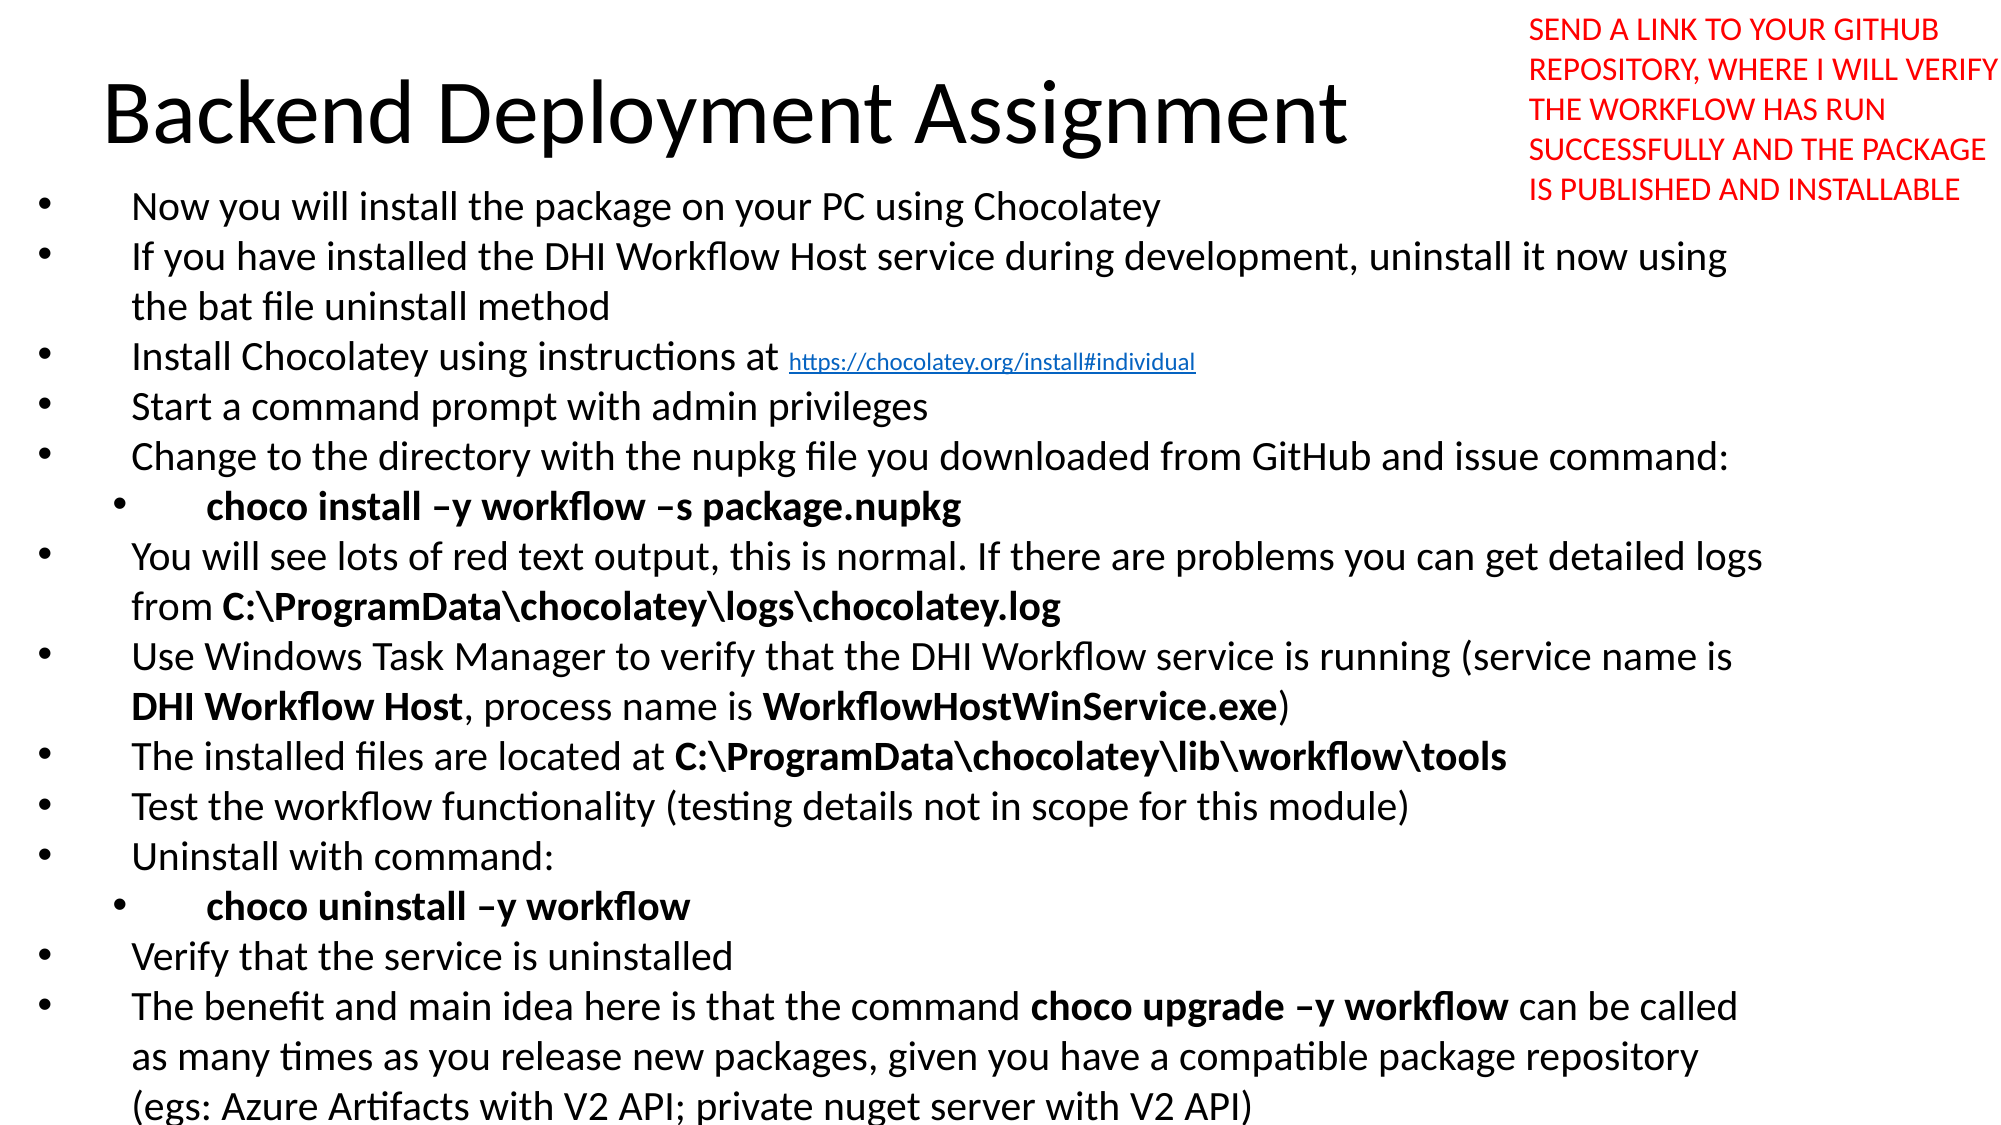

SEND A LINK TO YOUR GITHUB REPOSITORY, WHERE I WILL VERIFY THE WORKFLOW HAS RUN SUCCESSFULLY AND THE PACKAGE IS PUBLISHED AND INSTALLABLE
Backend Deployment Assignment
Now you will install the package on your PC using Chocolatey
If you have installed the DHI Workflow Host service during development, uninstall it now using the bat file uninstall method
Install Chocolatey using instructions at https://chocolatey.org/install#individual
Start a command prompt with admin privileges
Change to the directory with the nupkg file you downloaded from GitHub and issue command:
choco install –y workflow –s package.nupkg
You will see lots of red text output, this is normal. If there are problems you can get detailed logs from C:\ProgramData\chocolatey\logs\chocolatey.log
Use Windows Task Manager to verify that the DHI Workflow service is running (service name is DHI Workflow Host, process name is WorkflowHostWinService.exe)
The installed files are located at C:\ProgramData\chocolatey\lib\workflow\tools
Test the workflow functionality (testing details not in scope for this module)
Uninstall with command:
choco uninstall –y workflow
Verify that the service is uninstalled
The benefit and main idea here is that the command choco upgrade –y workflow can be called as many times as you release new packages, given you have a compatible package repository (egs: Azure Artifacts with V2 API; private nuget server with V2 API)